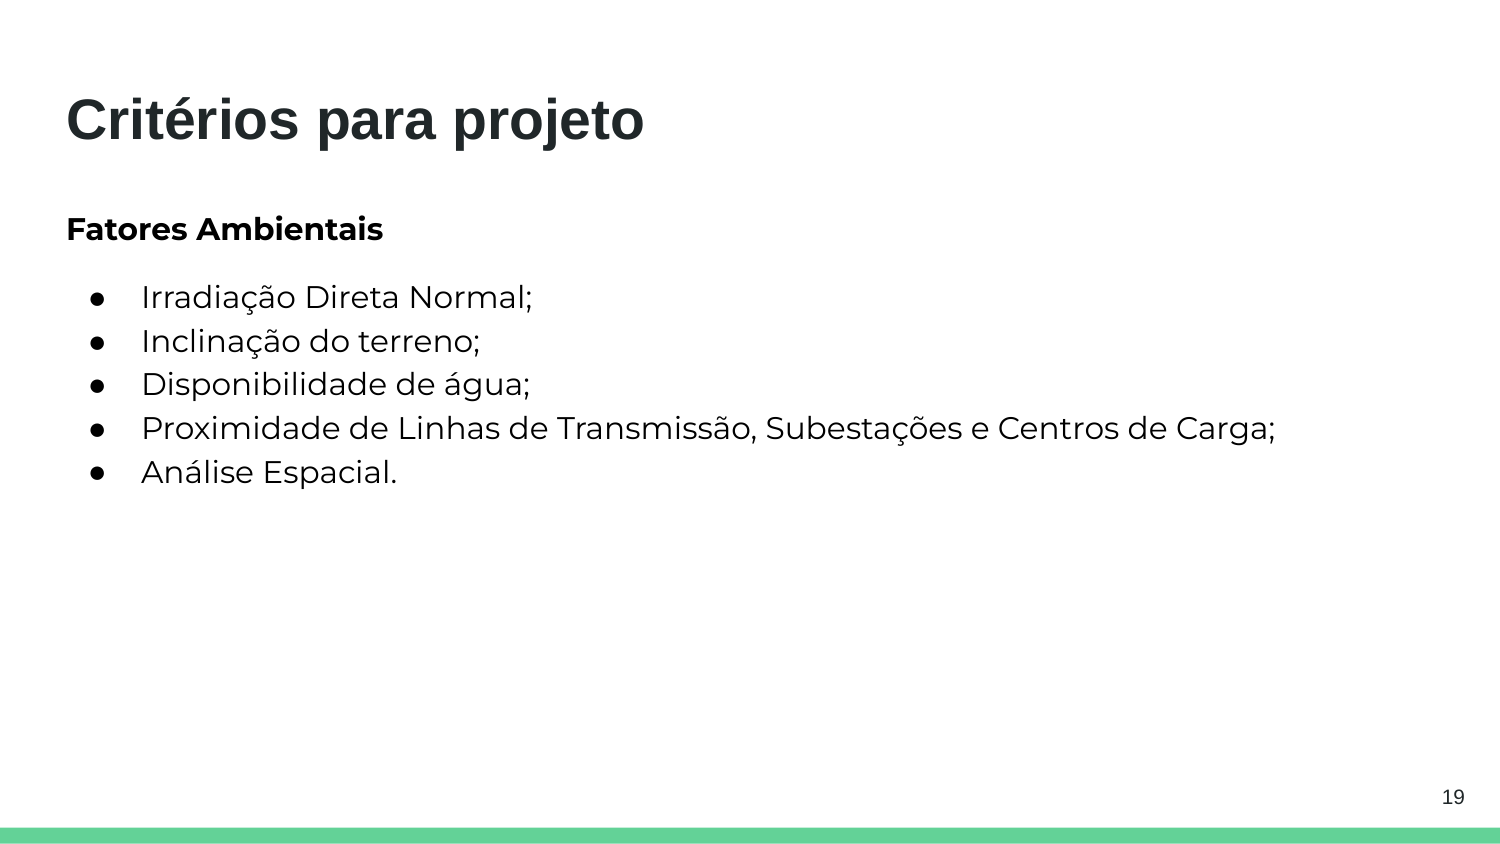

# Critérios para projeto
Fatores Ambientais
Irradiação Direta Normal;
Inclinação do terreno;
Disponibilidade de água;
Proximidade de Linhas de Transmissão, Subestações e Centros de Carga;
Análise Espacial.
19